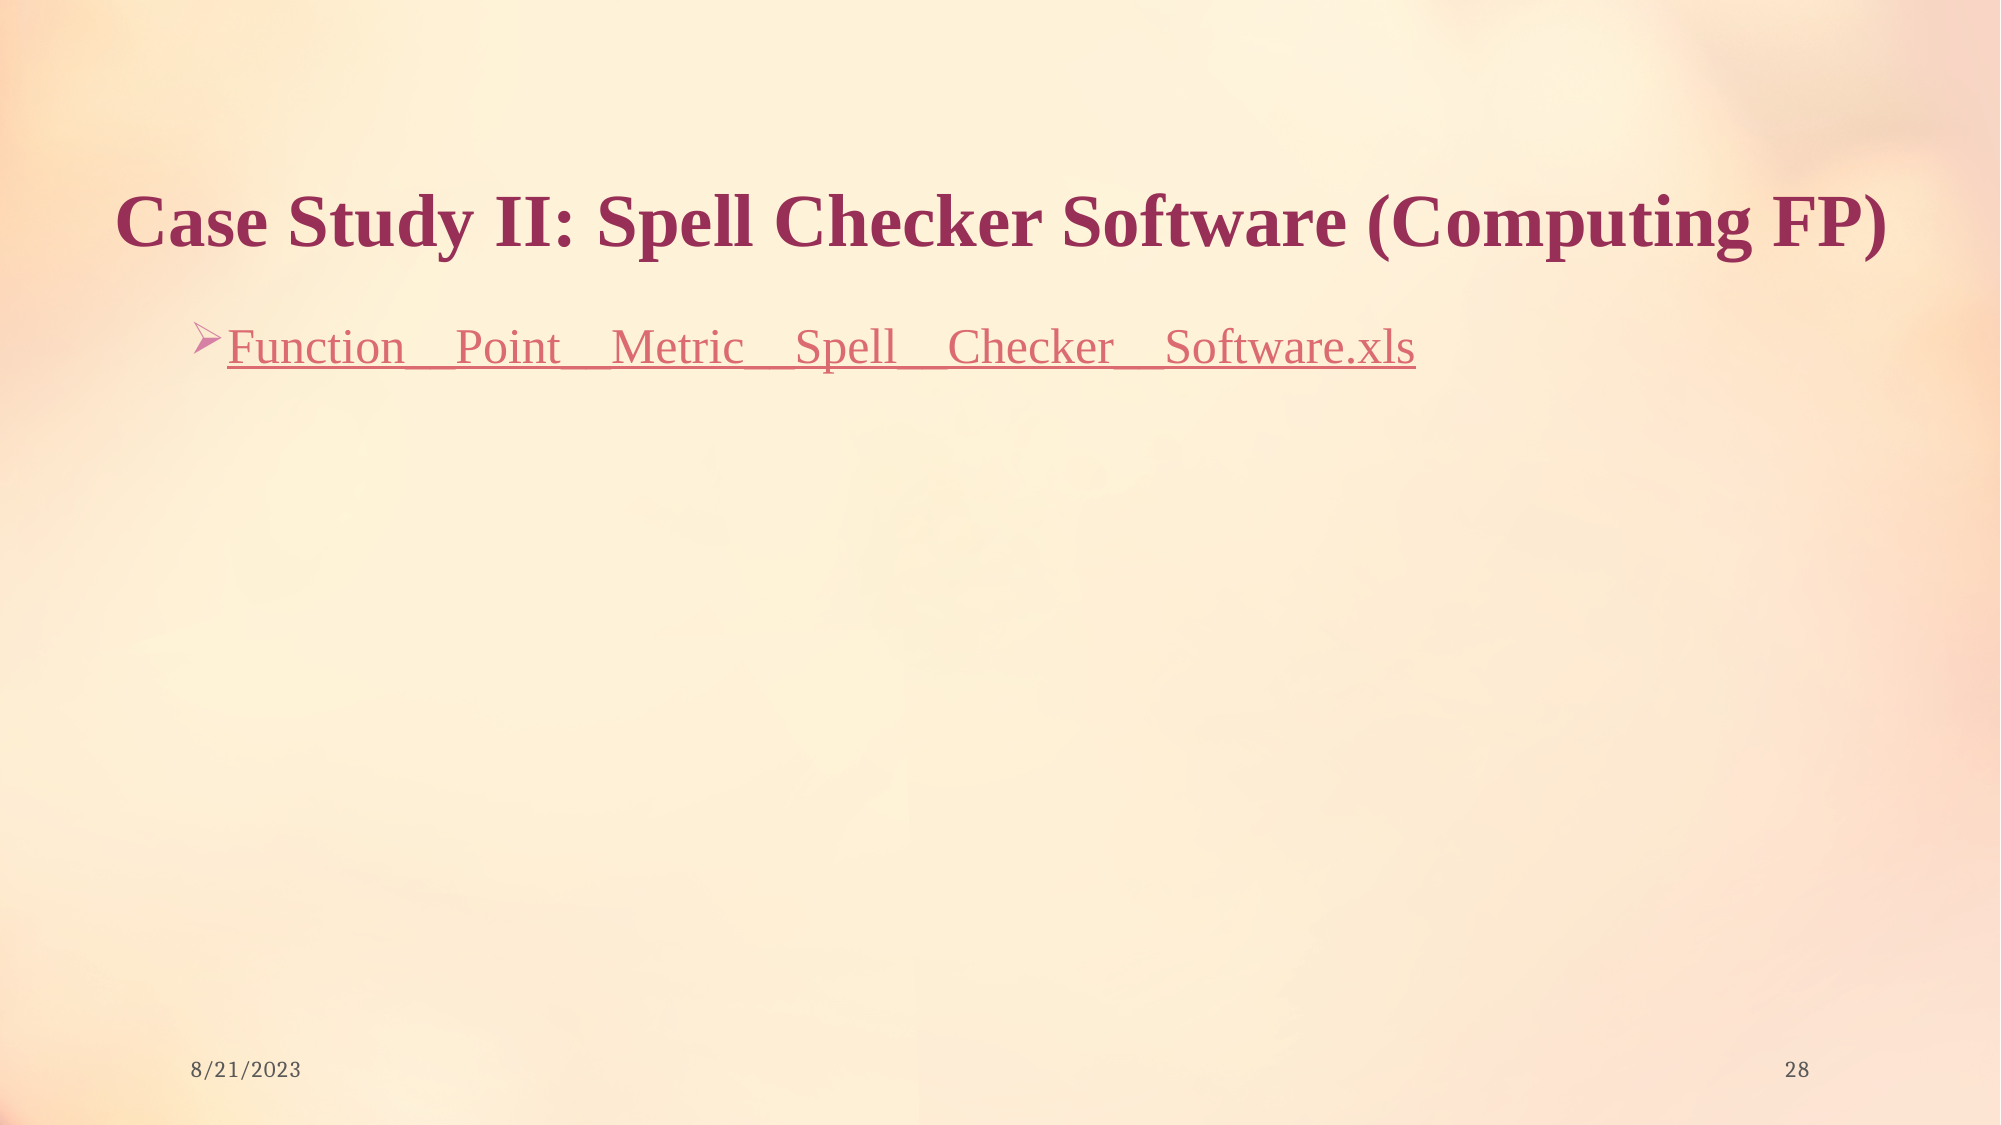

# Case Study II: Spell Checker Software (Computing FP)
Function__Point__Metric__Spell__Checker__Software.xls
8/21/2023
28